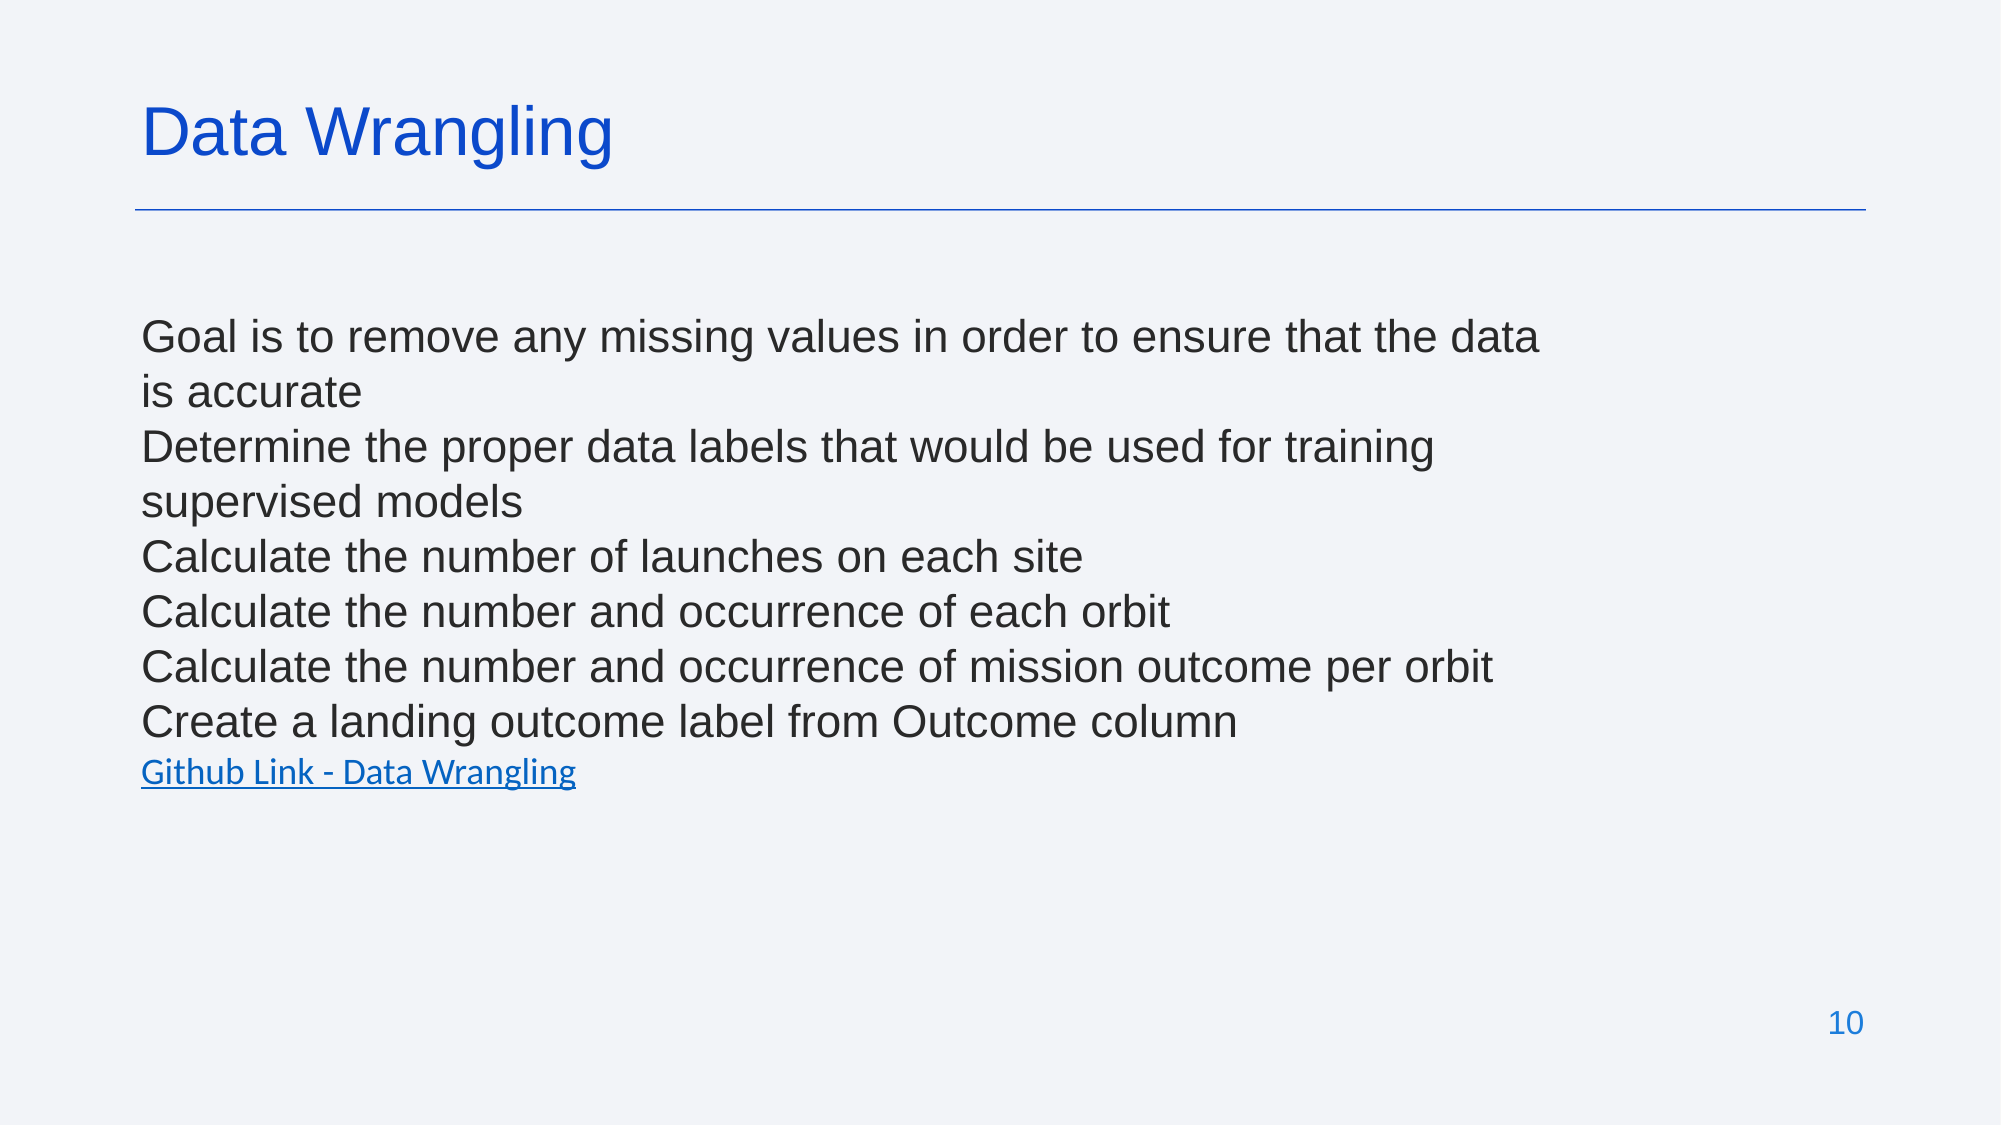

Data Wrangling
Goal is to remove any missing values in order to ensure that the data is accurate
Determine the proper data labels that would be used for training supervised models
Calculate the number of launches on each site
Calculate the number and occurrence of each orbit
Calculate the number and occurrence of mission outcome per orbit
Create a landing outcome label from Outcome column
Github Link - Data Wrangling

10